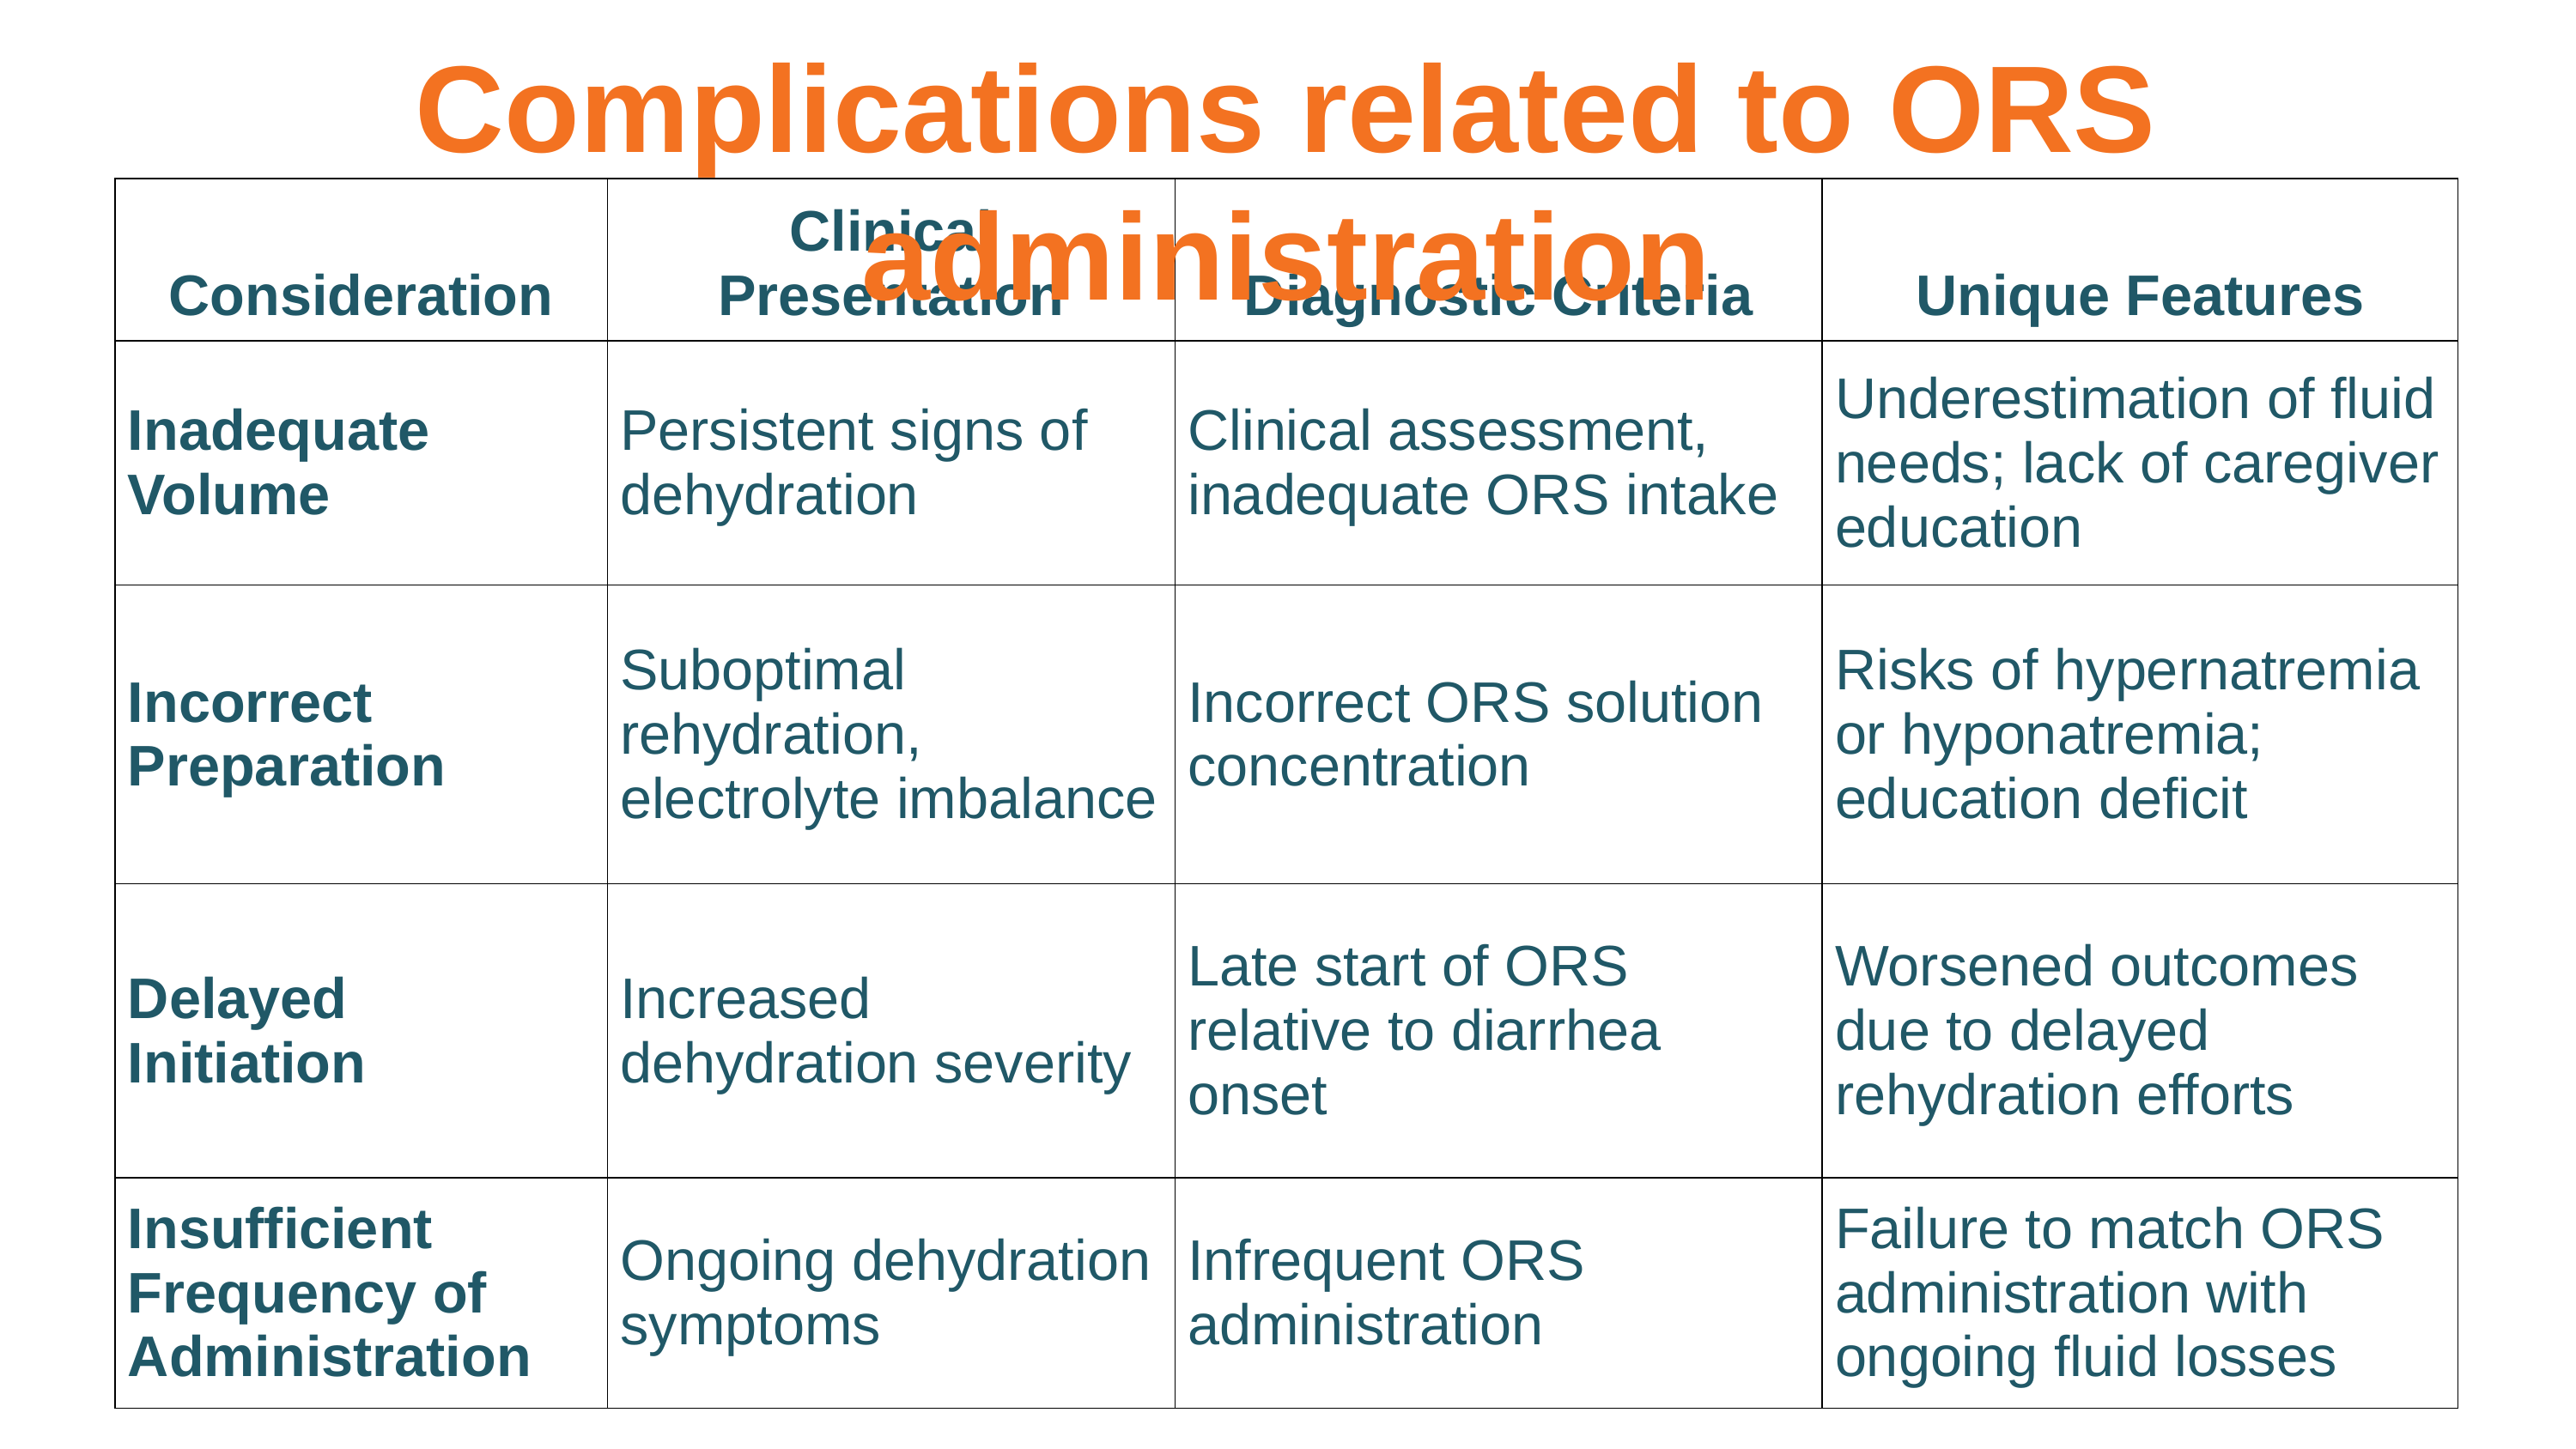

Complications related to ORS administration
| Consideration | Clinical Presentation | Diagnostic Criteria | Unique Features |
| --- | --- | --- | --- |
| Inadequate Volume | Persistent signs of dehydration | Clinical assessment, inadequate ORS intake | Underestimation of fluid needs; lack of caregiver education |
| Incorrect Preparation | Suboptimal rehydration, electrolyte imbalance | Incorrect ORS solution concentration | Risks of hypernatremia or hyponatremia; education deficit |
| Delayed Initiation | Increased dehydration severity | Late start of ORS relative to diarrhea onset | Worsened outcomes due to delayed rehydration efforts |
| Insufficient Frequency of Administration | Ongoing dehydration symptoms | Infrequent ORS administration | Failure to match ORS administration with ongoing fluid losses |